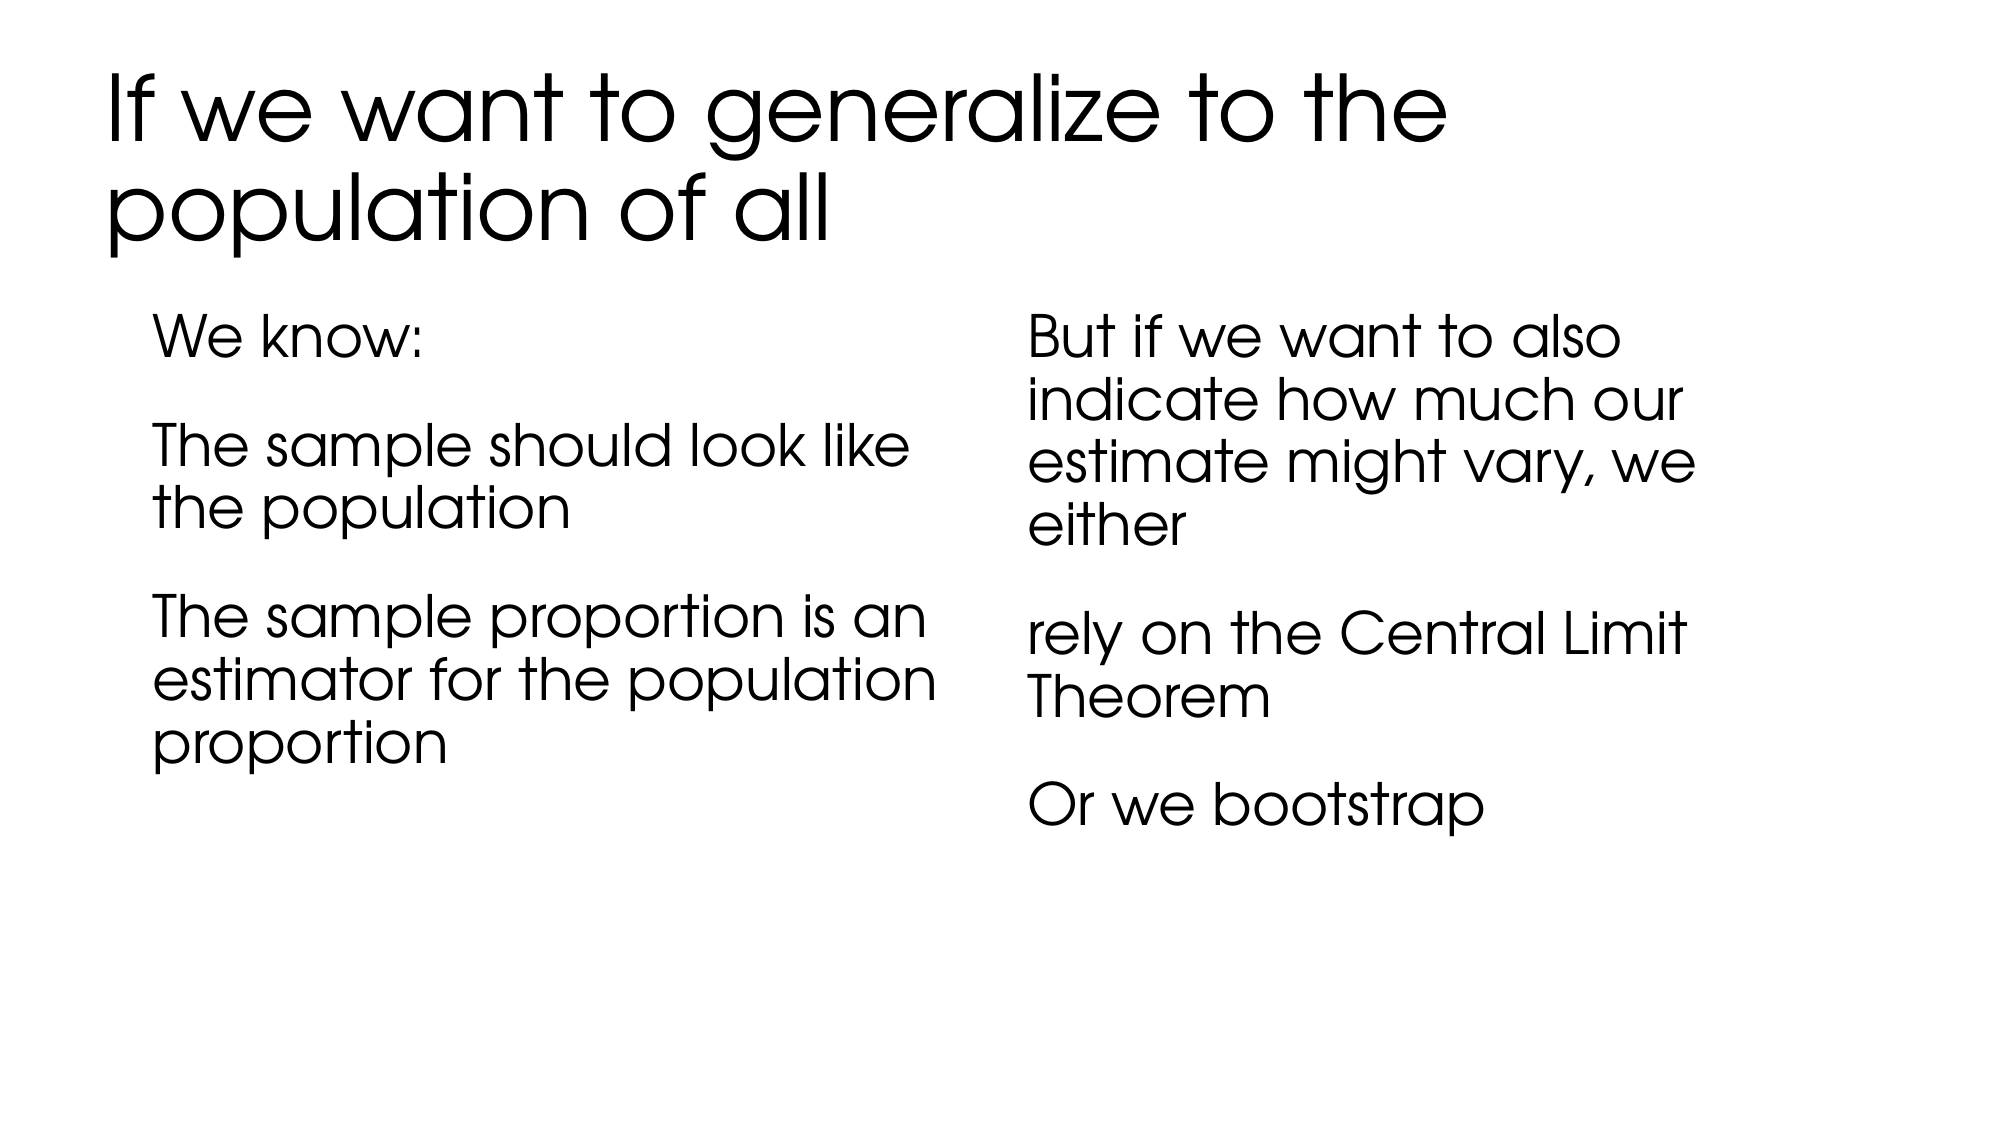

# If we want to generalize to the population of all
We know:
The sample should look like the population
The sample proportion is an estimator for the population proportion
But if we want to also indicate how much our estimate might vary, we either
rely on the Central Limit Theorem
Or we bootstrap